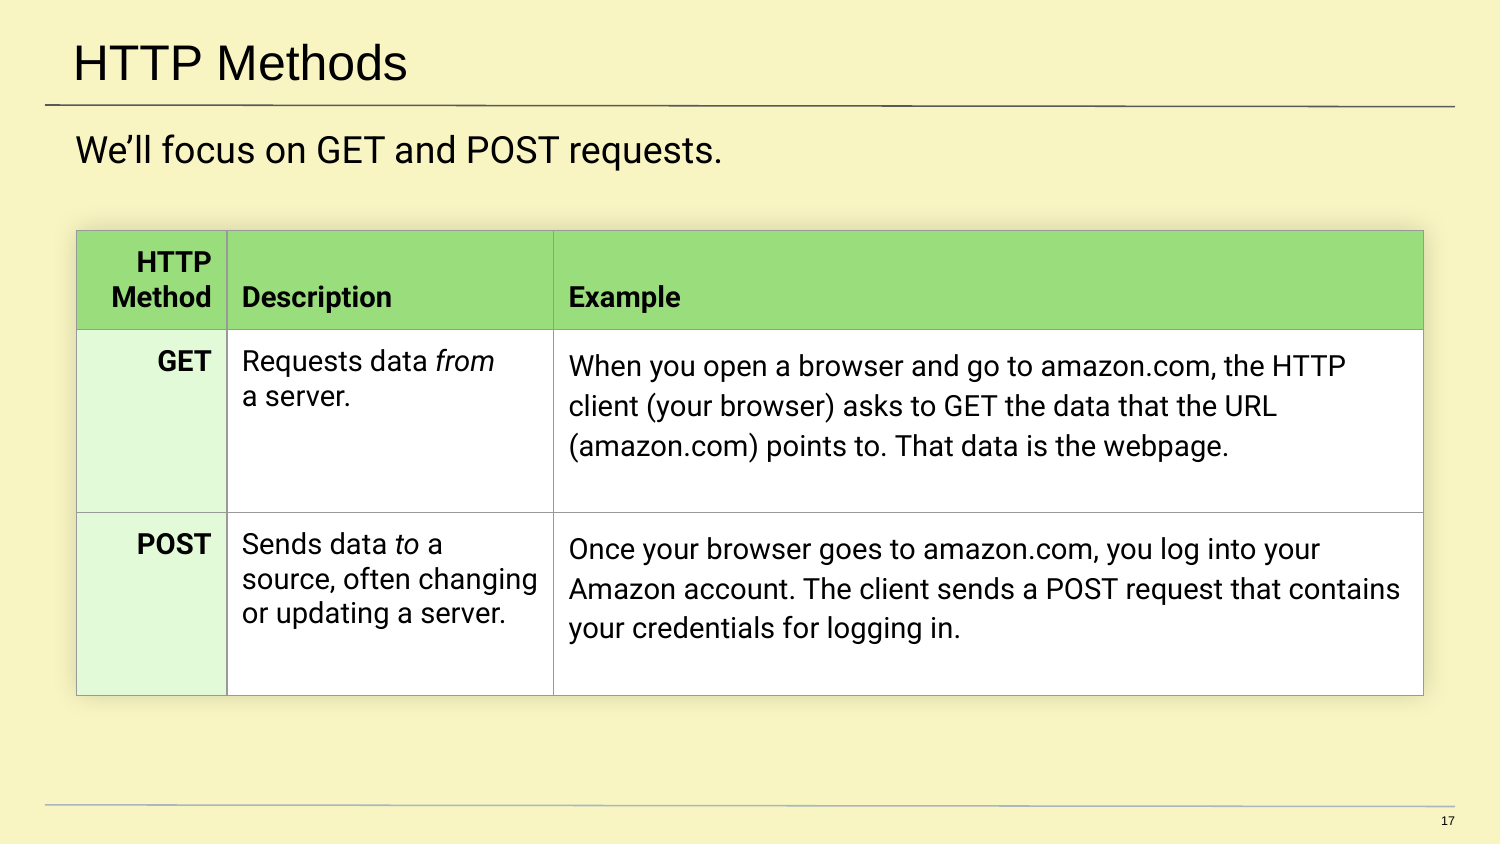

# HTTP Methods
We’ll focus on GET and POST requests.
| HTTP Method | Description | Example |
| --- | --- | --- |
| GET | Requests data from a server. | When you open a browser and go to amazon.com, the HTTP client (your browser) asks to GET the data that the URL (amazon.com) points to. That data is the webpage. |
| POST | Sends data to a source, often changing or updating a server. | Once your browser goes to amazon.com, you log into your Amazon account. The client sends a POST request that contains your credentials for logging in. |

17